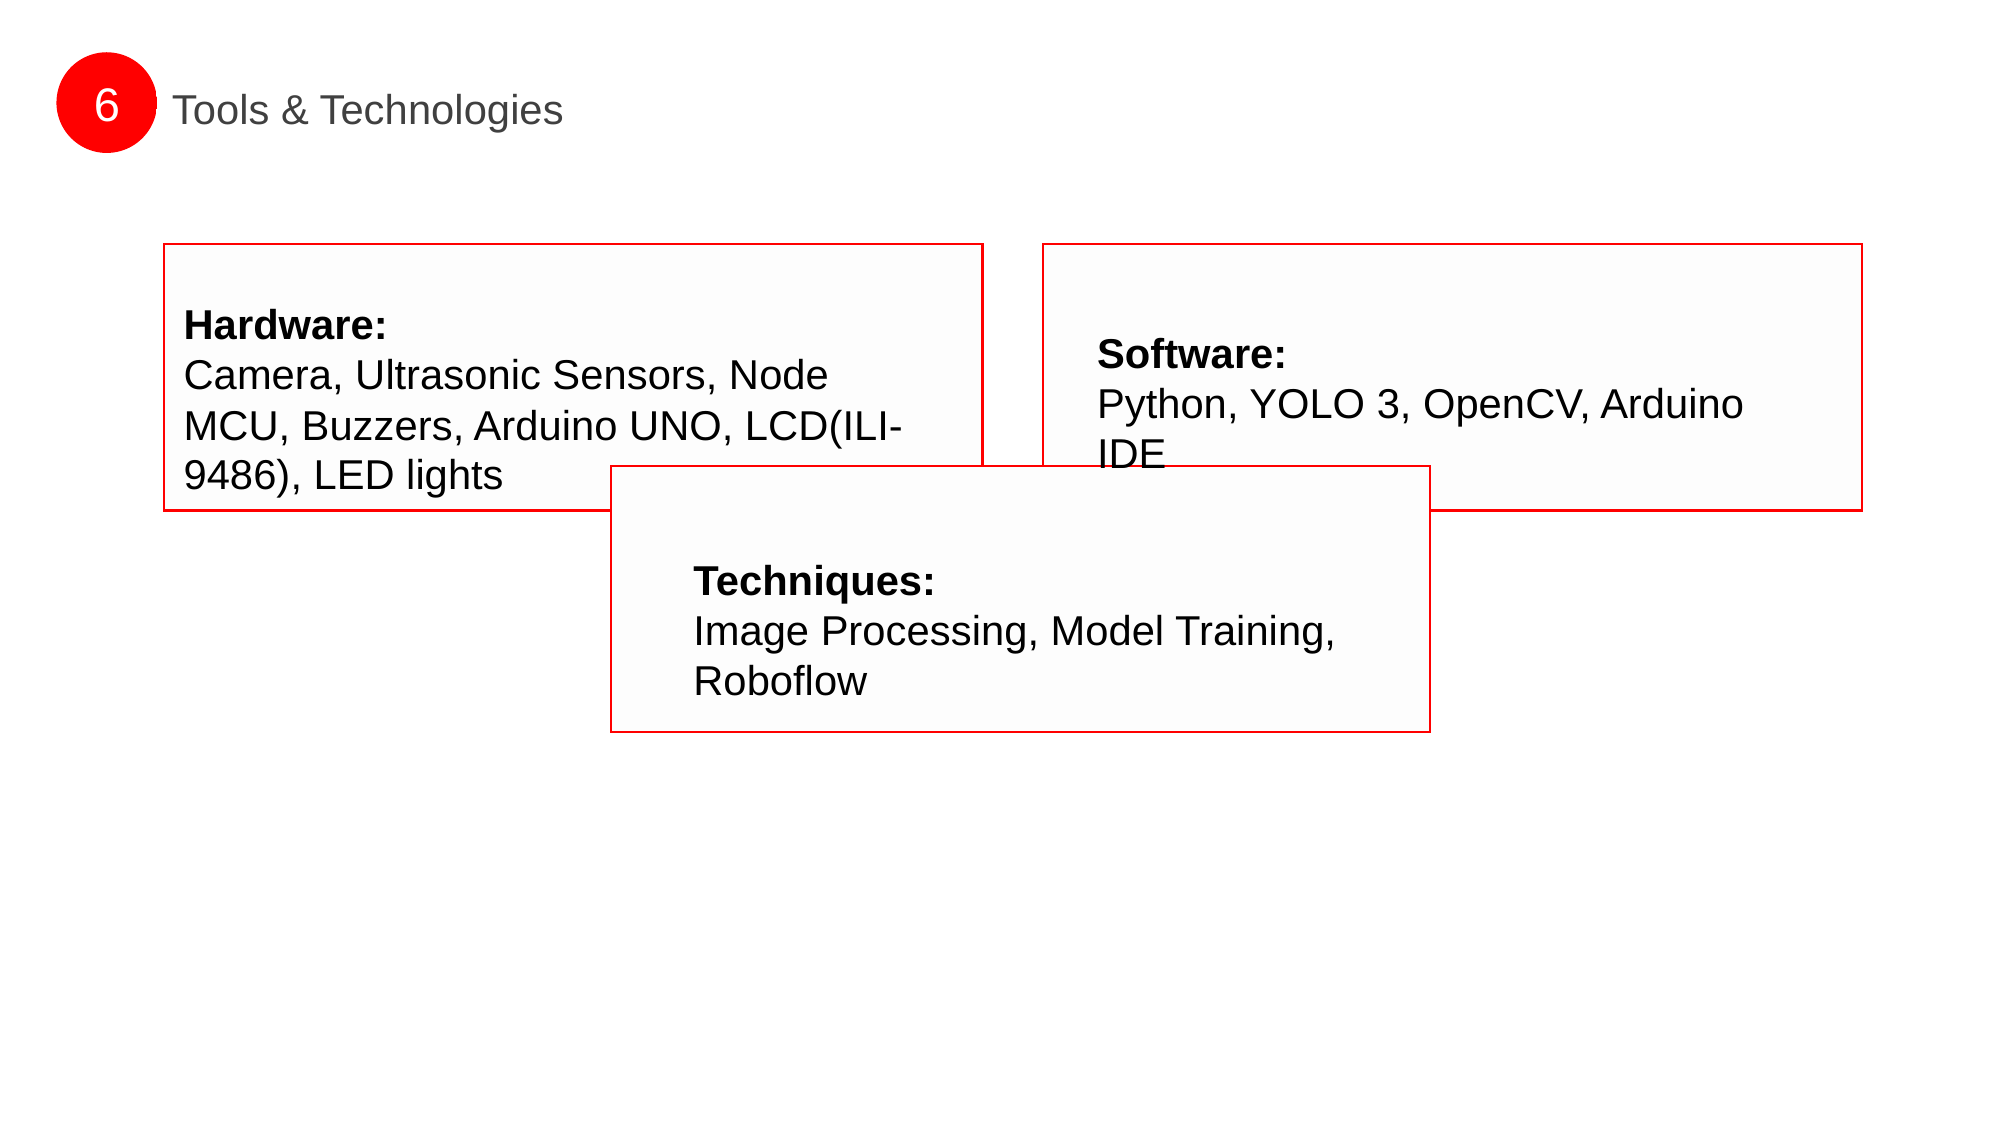

.

6
Tools & Technologies

Hardware:
Camera, Ultrasonic Sensors, Node MCU, Buzzers, Arduino UNO, LCD(ILI-9486), LED lights
Software:
Python, YOLO 3, OpenCV, Arduino IDE

Techniques:
Image Processing, Model Training, Roboflow